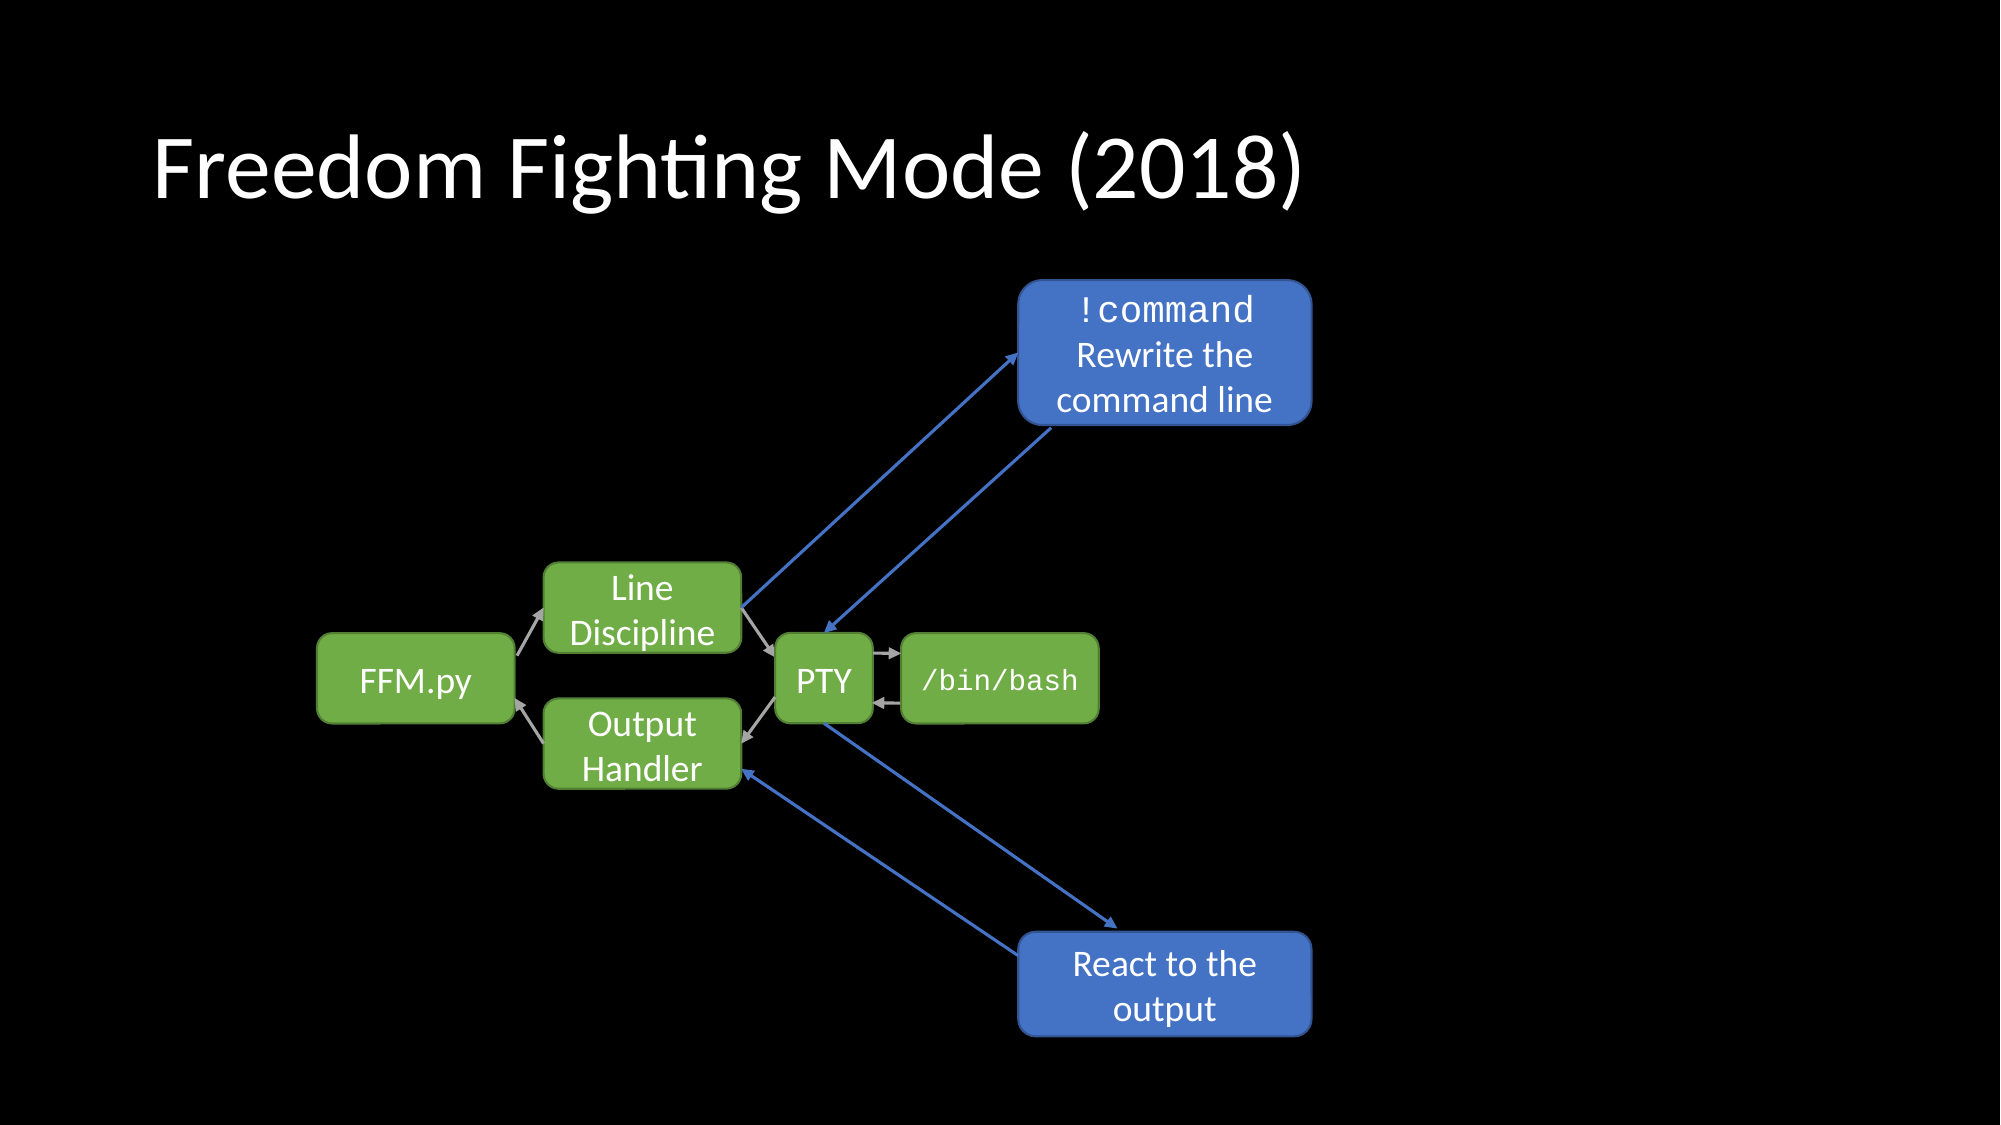

# Freedom Fighting Mode (2018)
!command
Rewrite the command line
Line Discipline
PTY
FFM.py
/bin/bash
Output Handler
React to the output